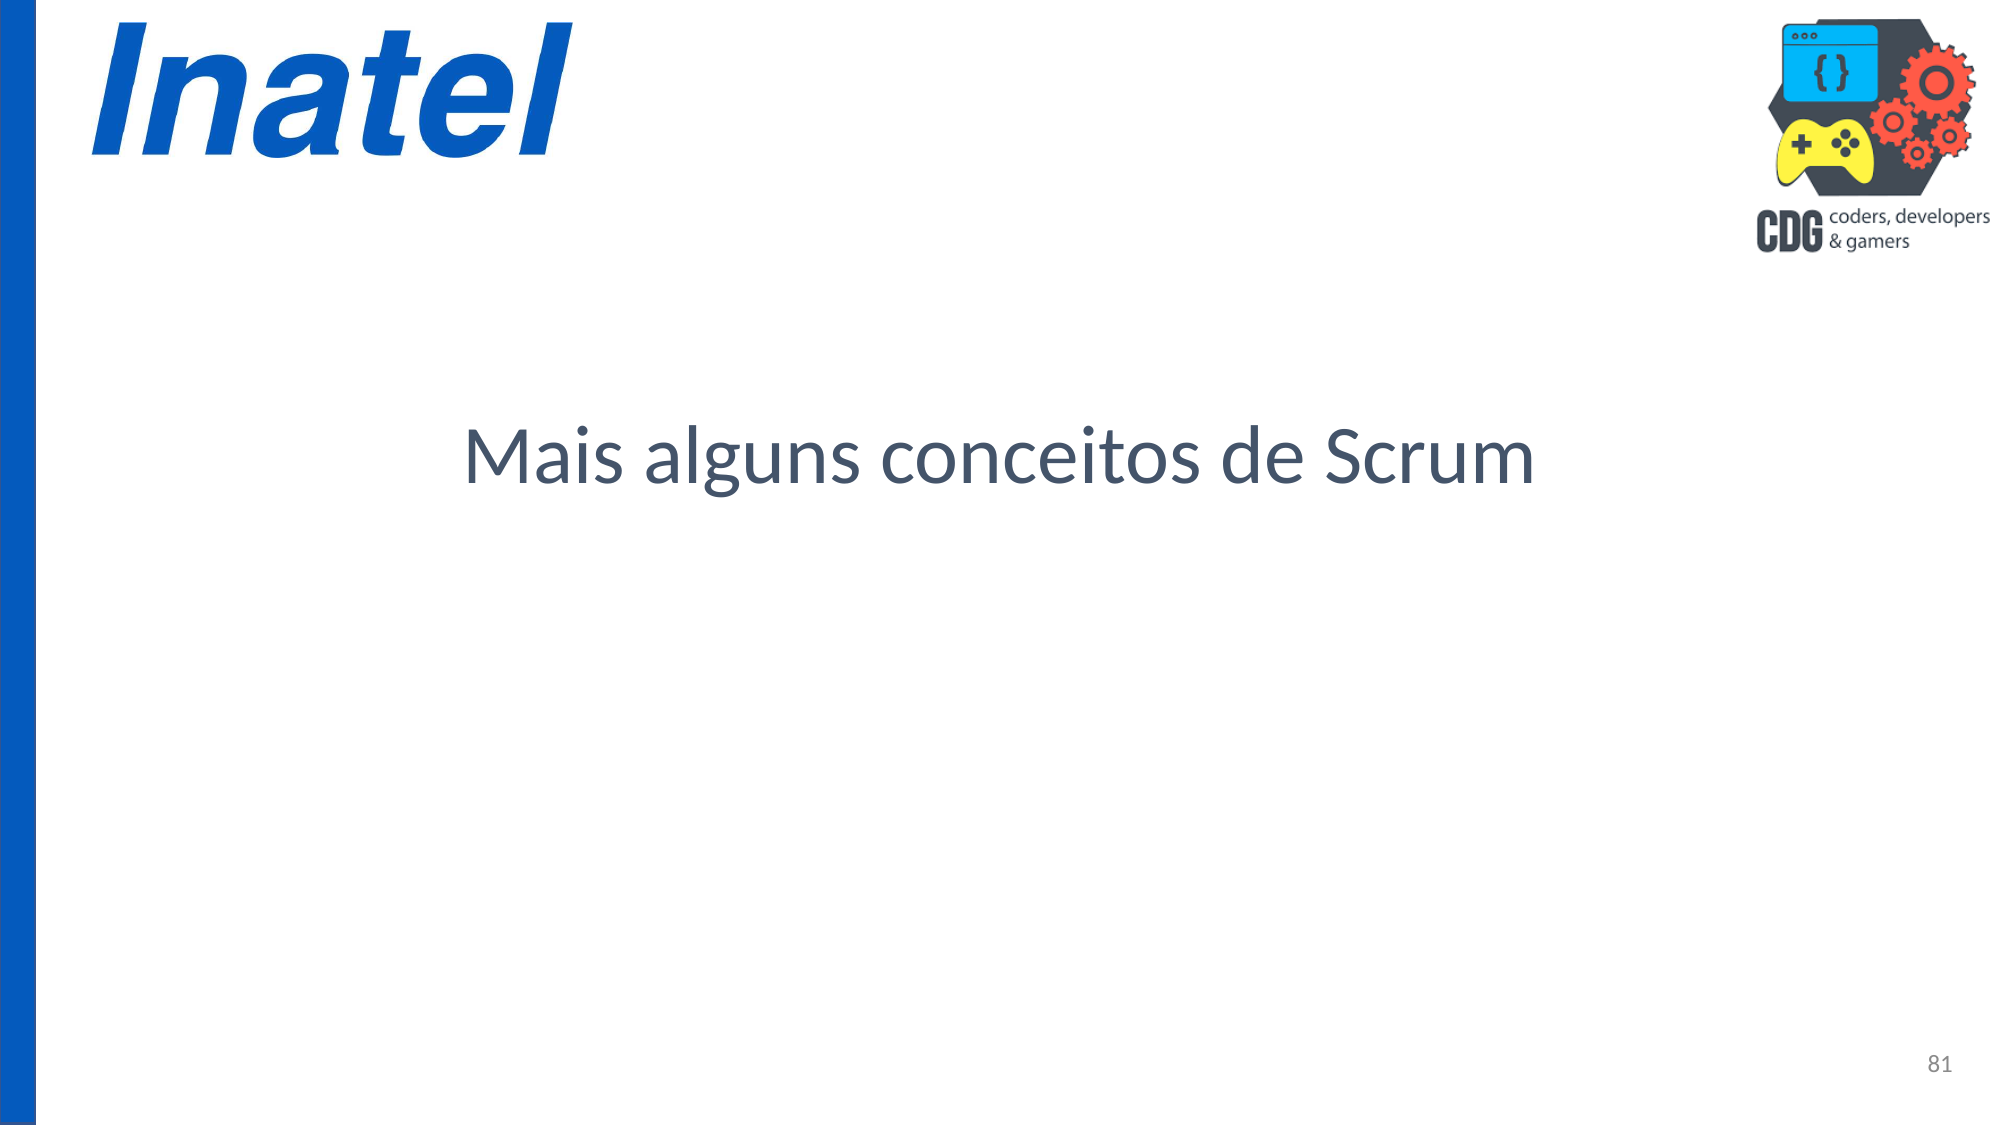

# Mais alguns conceitos de Scrum
81